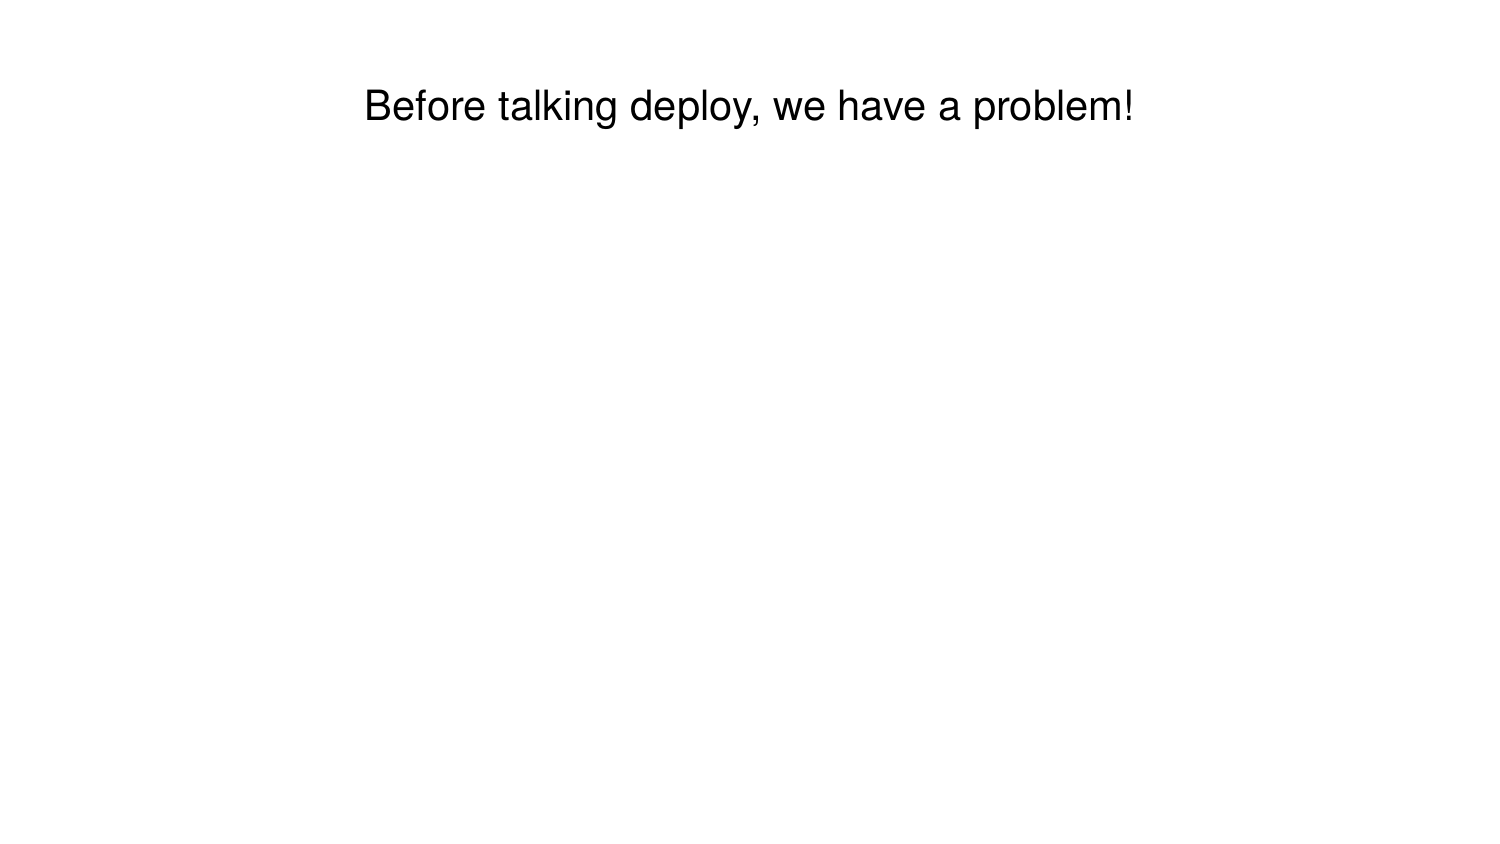

# Before talking deploy, we have a problem!